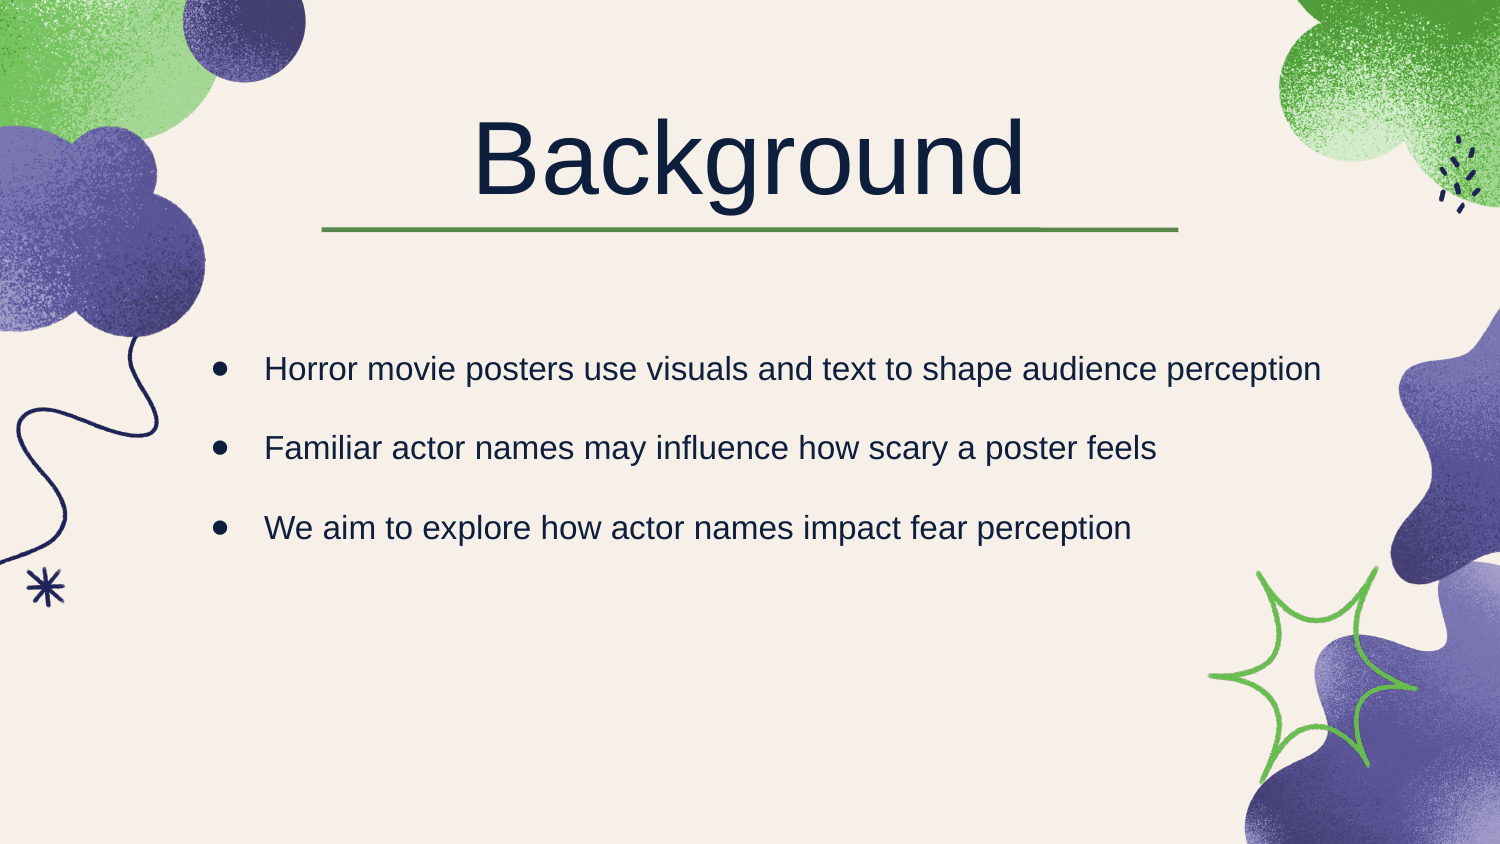

Background
Horror movie posters use visuals and text to shape audience perception
Familiar actor names may influence how scary a poster feels
We aim to explore how actor names impact fear perception